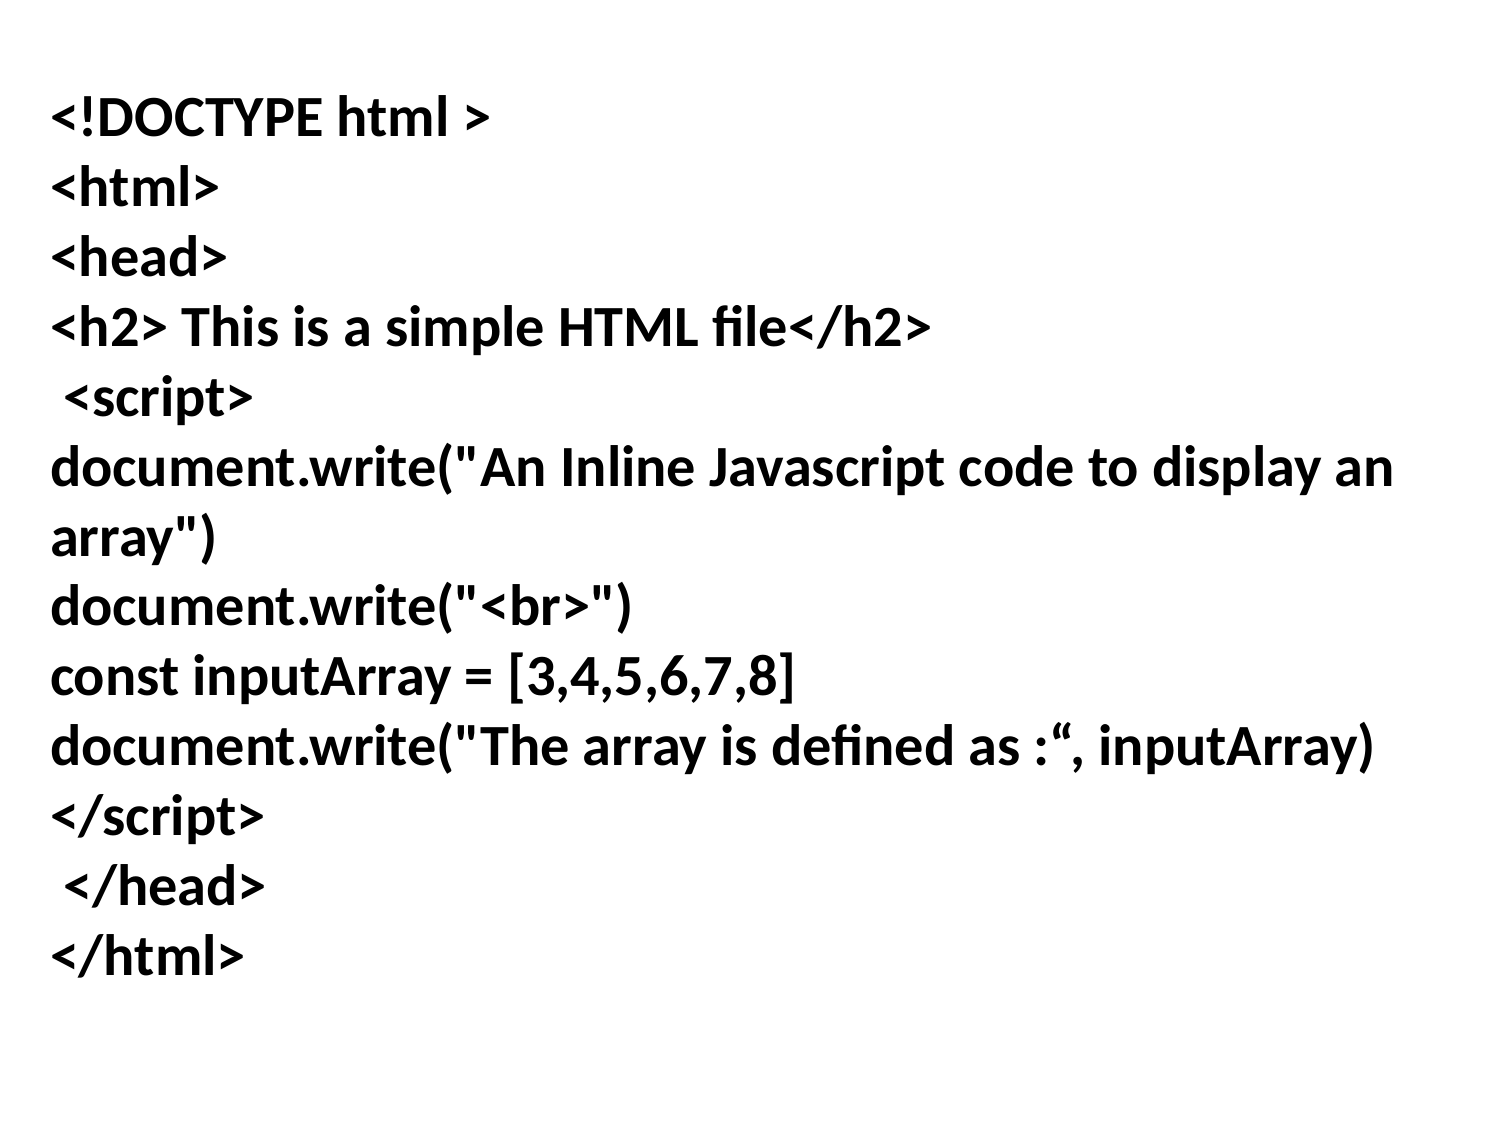

#
<!DOCTYPE html >
<html>
<head>
<h2> This is a simple HTML file</h2>
 <script>
document.write("An Inline Javascript code to display an array")
document.write("<br>")
const inputArray = [3,4,5,6,7,8]
document.write("The array is defined as :“, inputArray)
</script>
 </head>
</html>